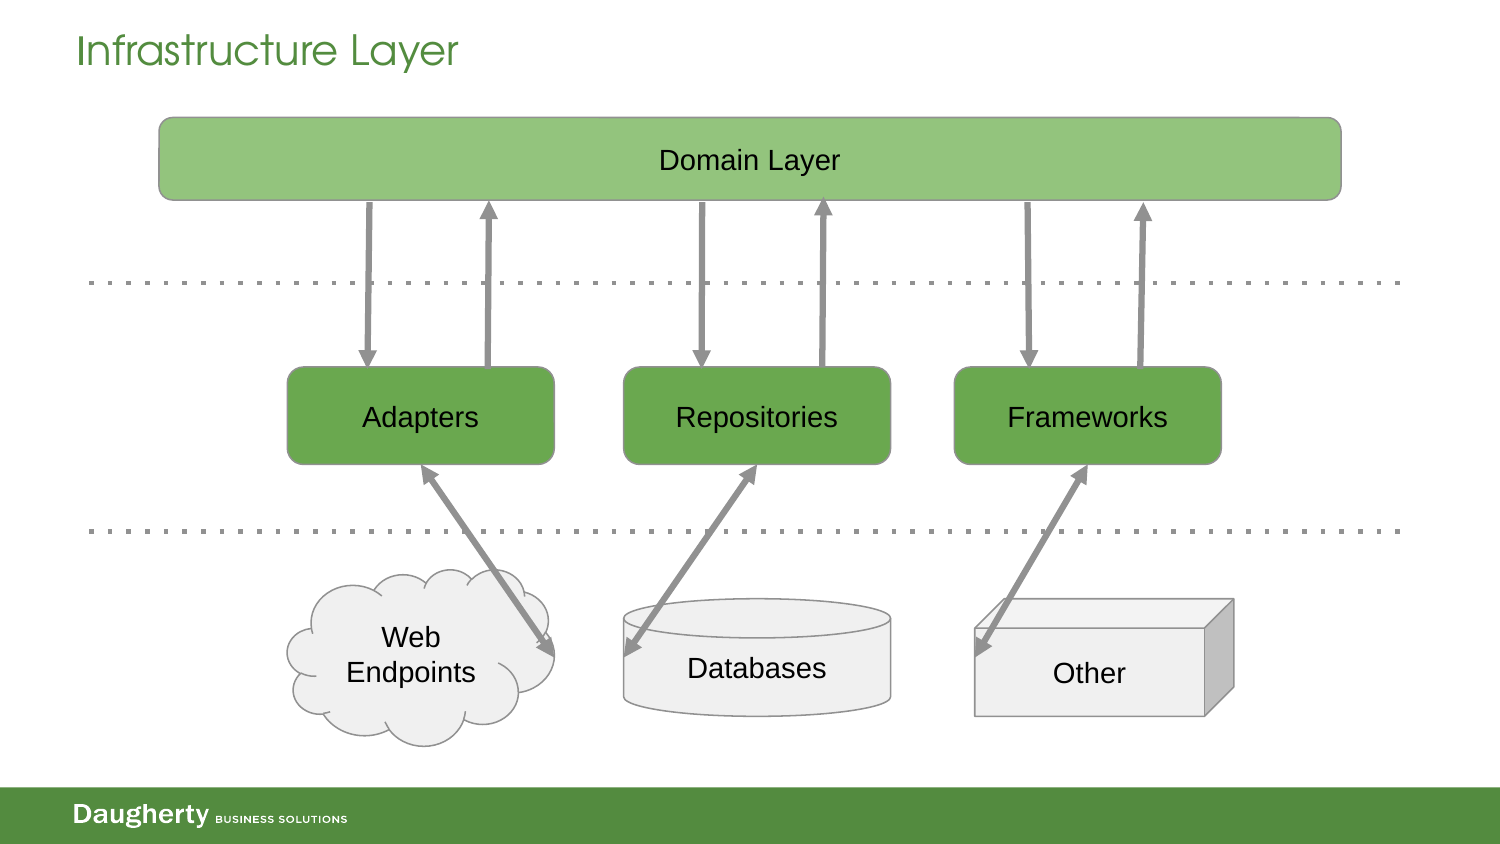

# Infrastructure Layer
Domain Layer
Adapters
Repositories
Frameworks
Web Endpoints
Other
Databases